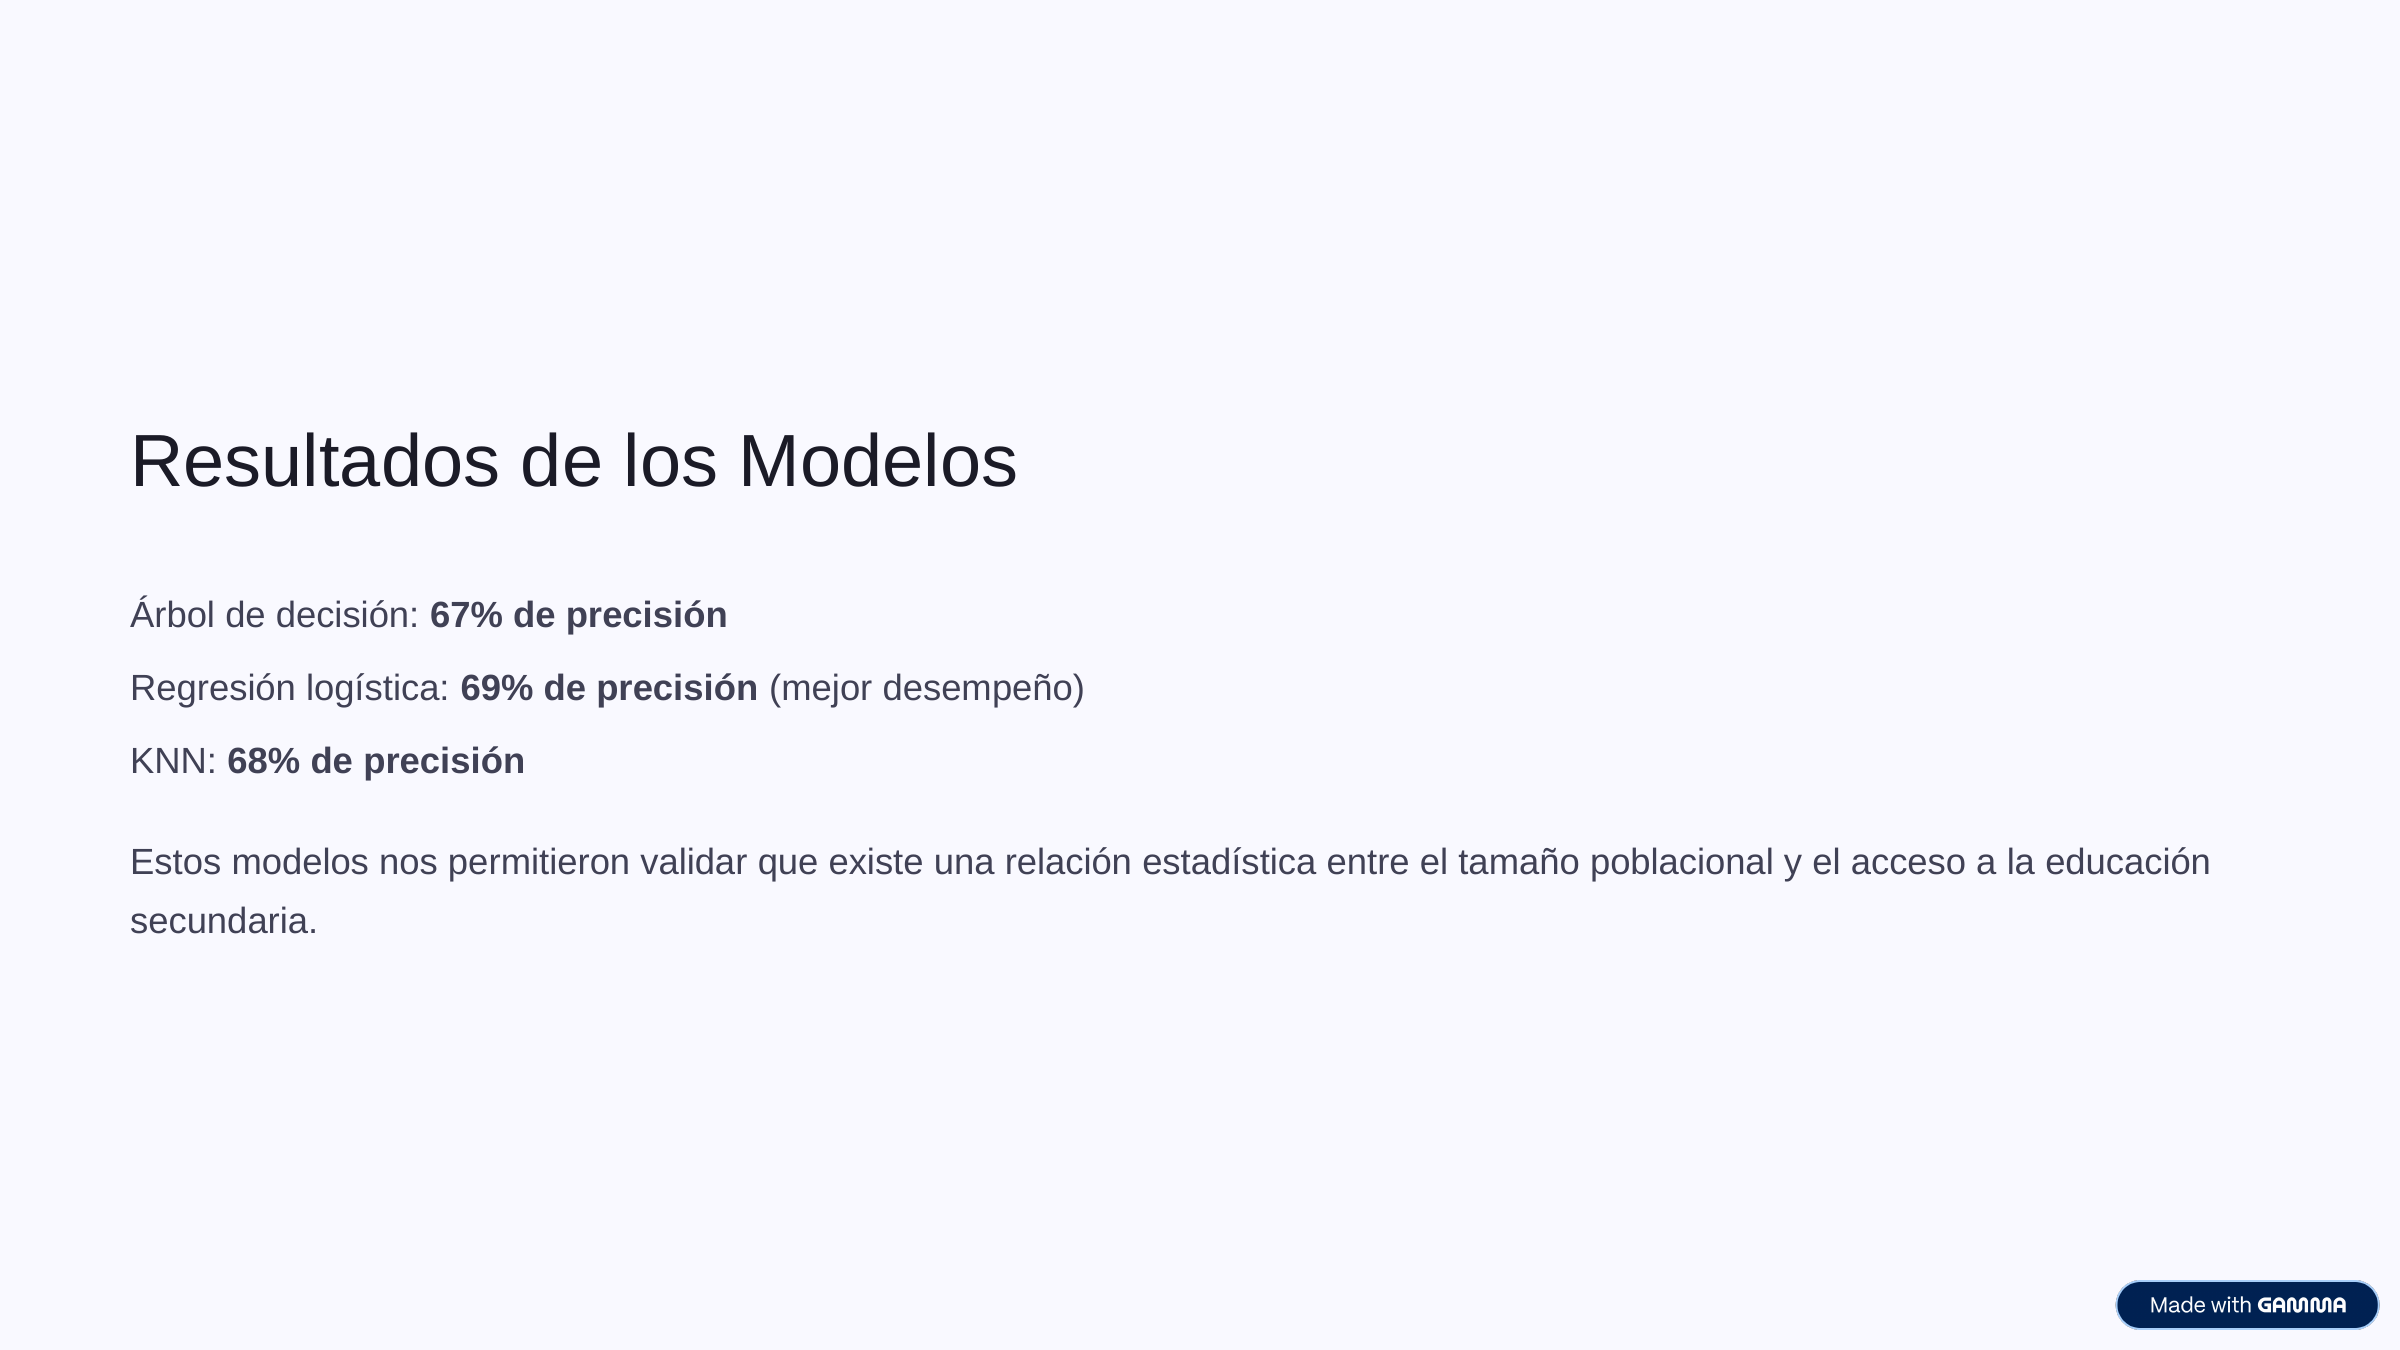

Resultados de los Modelos
Árbol de decisión: 67% de precisión
Regresión logística: 69% de precisión (mejor desempeño)
KNN: 68% de precisión
Estos modelos nos permitieron validar que existe una relación estadística entre el tamaño poblacional y el acceso a la educación secundaria.